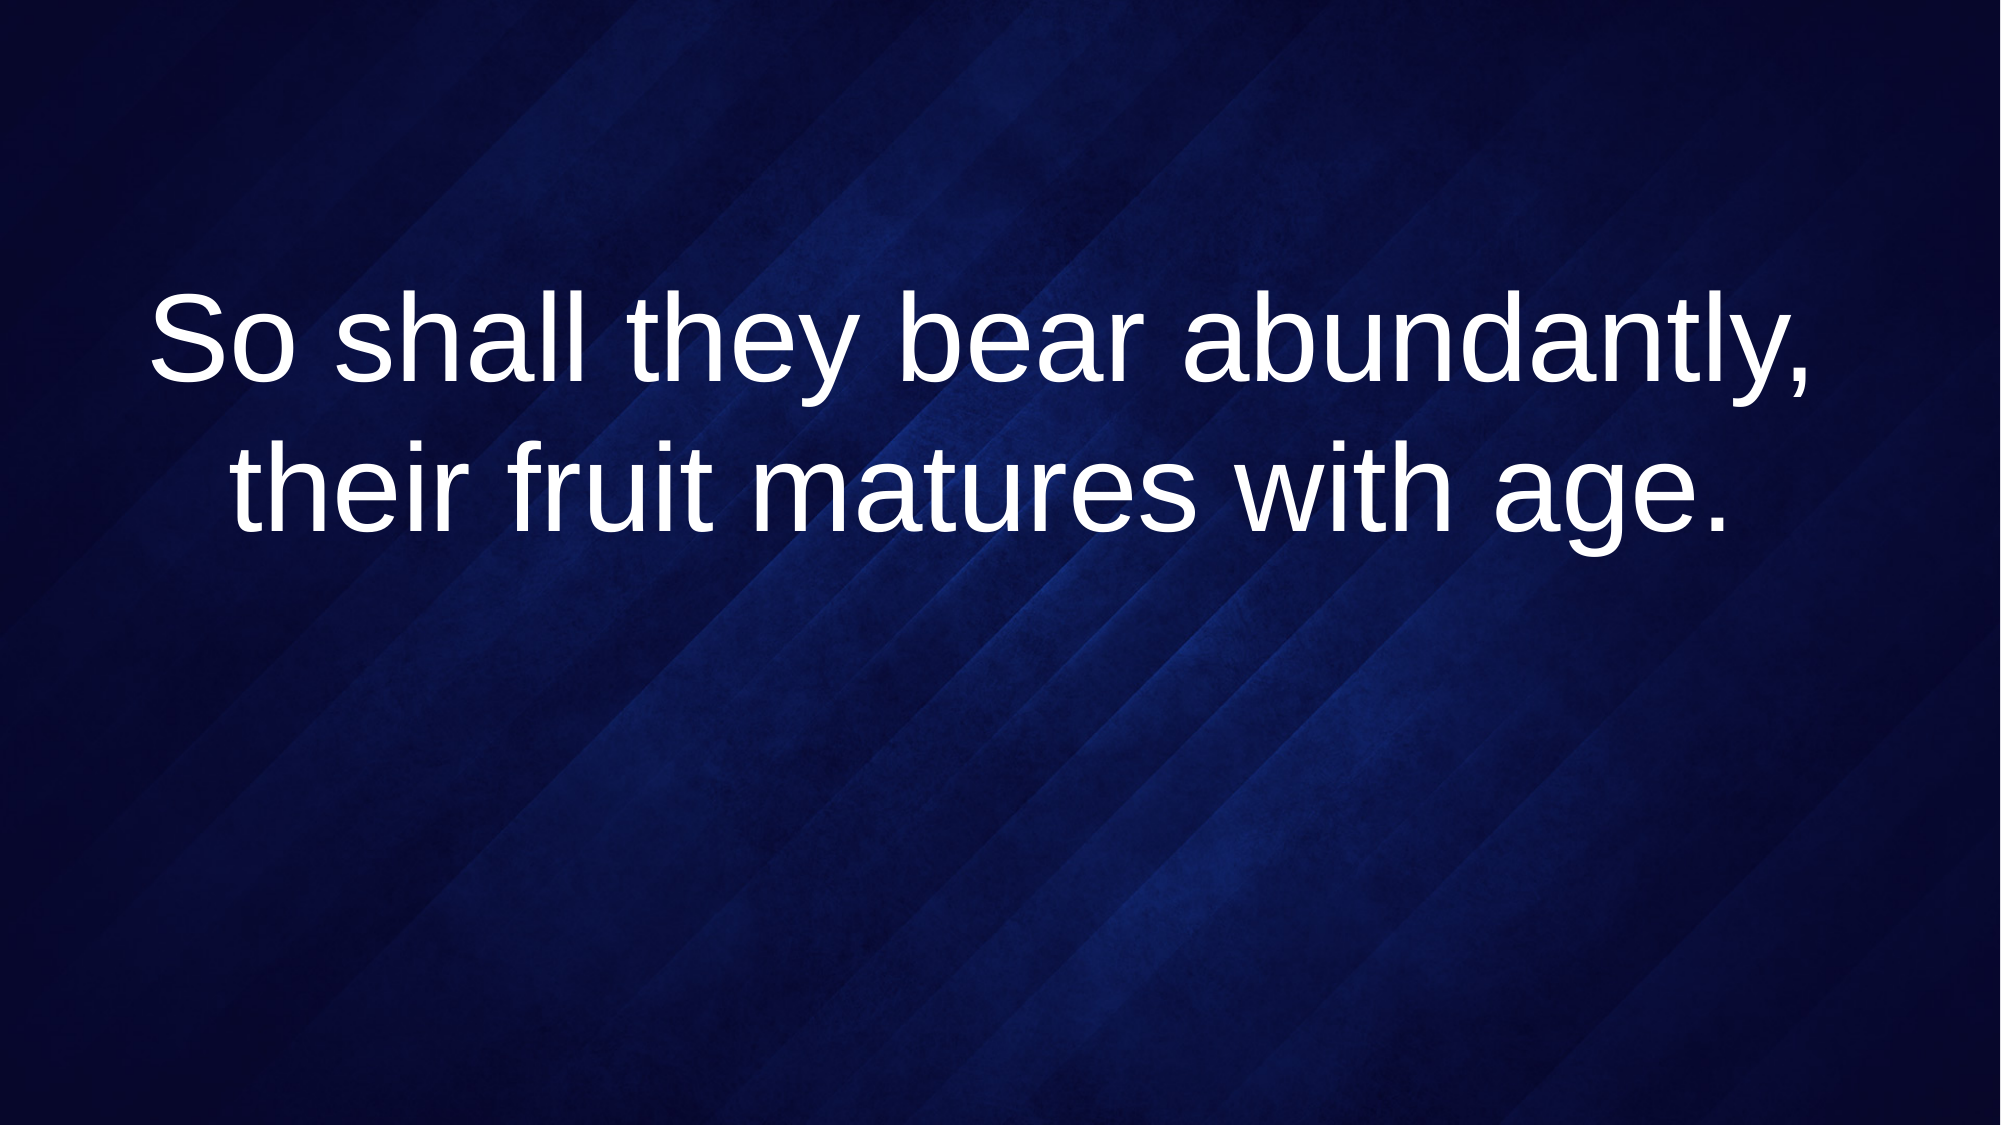

# So shall they bear abundantly, their fruit matures with age.